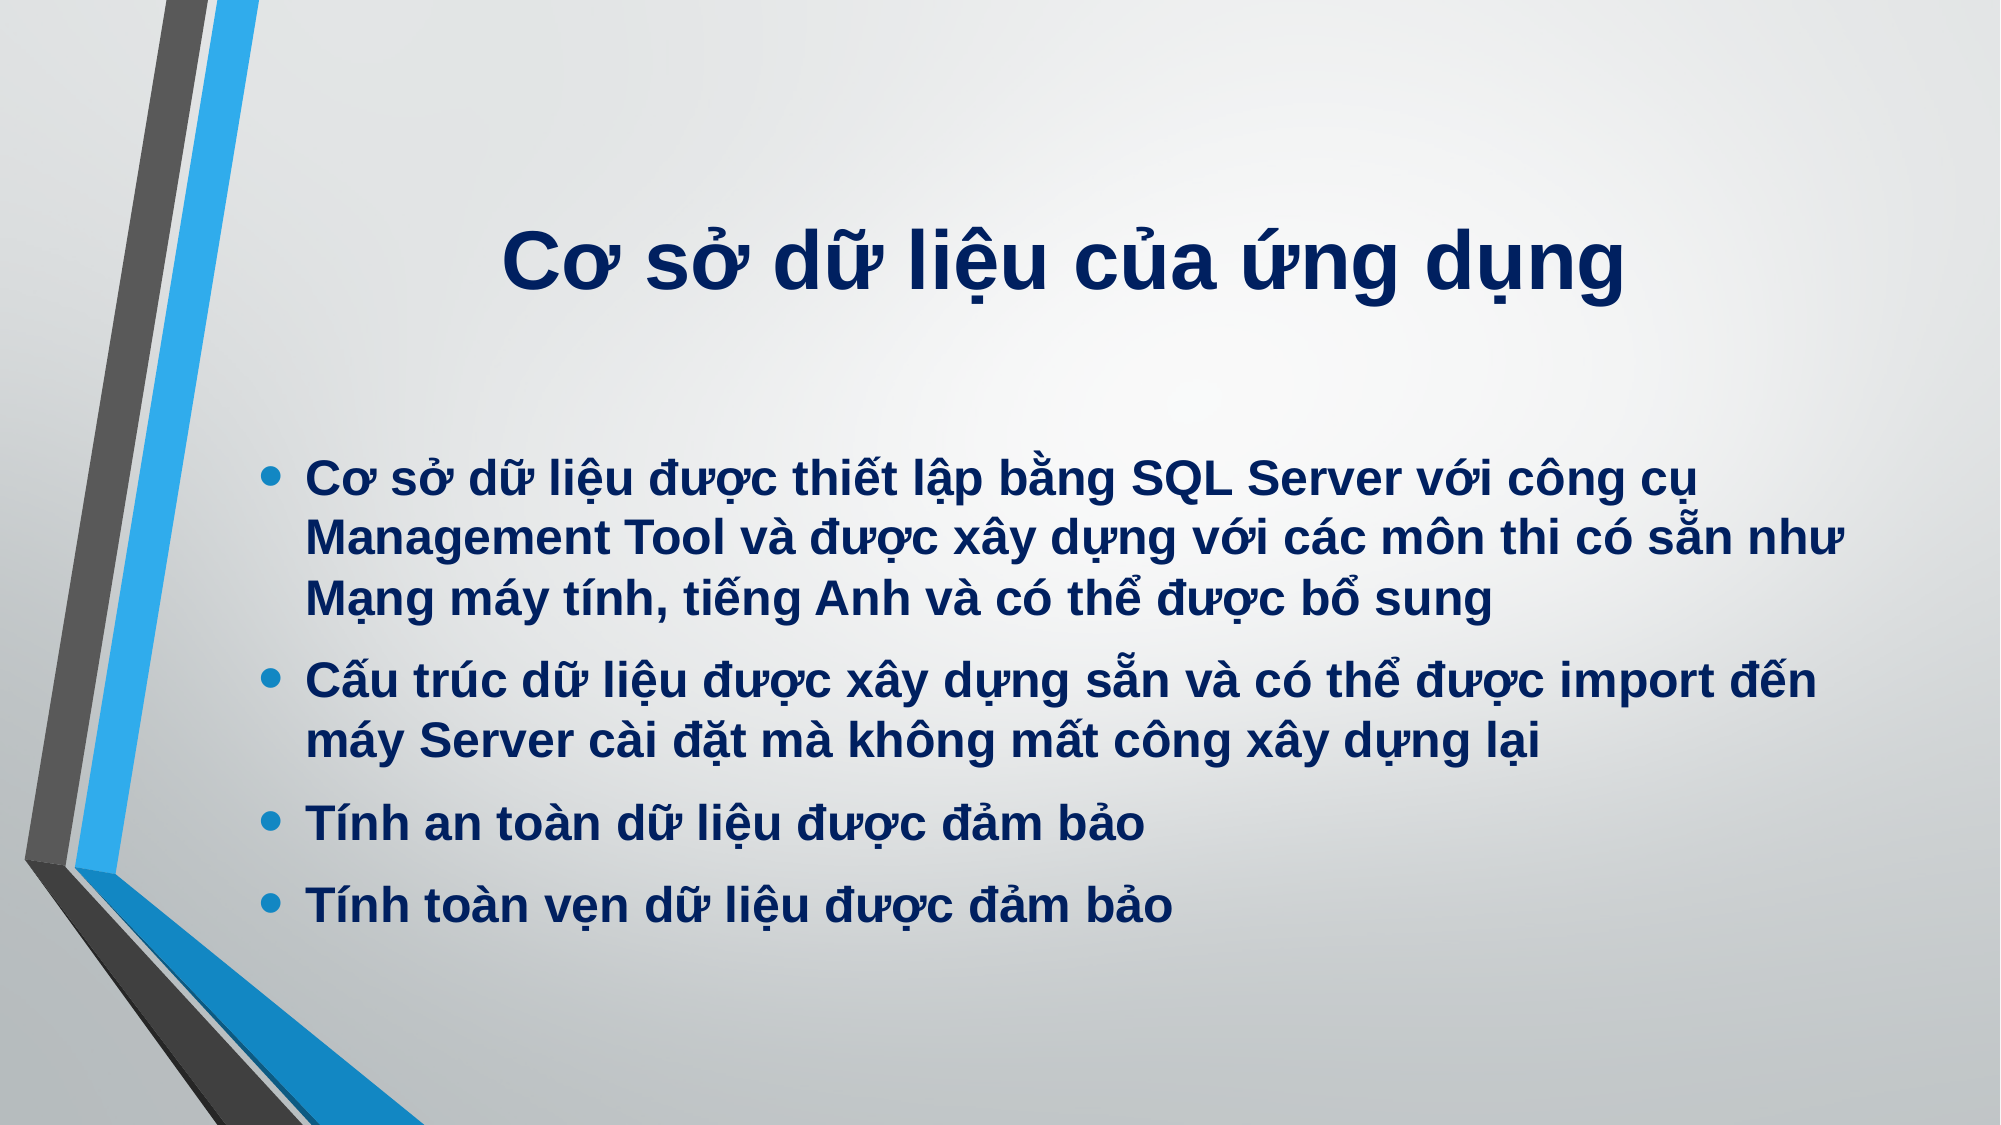

# Cơ sở dữ liệu của ứng dụng
Cơ sở dữ liệu được thiết lập bằng SQL Server với công cụ Management Tool và được xây dựng với các môn thi có sẵn như Mạng máy tính, tiếng Anh và có thể được bổ sung
Cấu trúc dữ liệu được xây dựng sẵn và có thể được import đến máy Server cài đặt mà không mất công xây dựng lại
Tính an toàn dữ liệu được đảm bảo
Tính toàn vẹn dữ liệu được đảm bảo